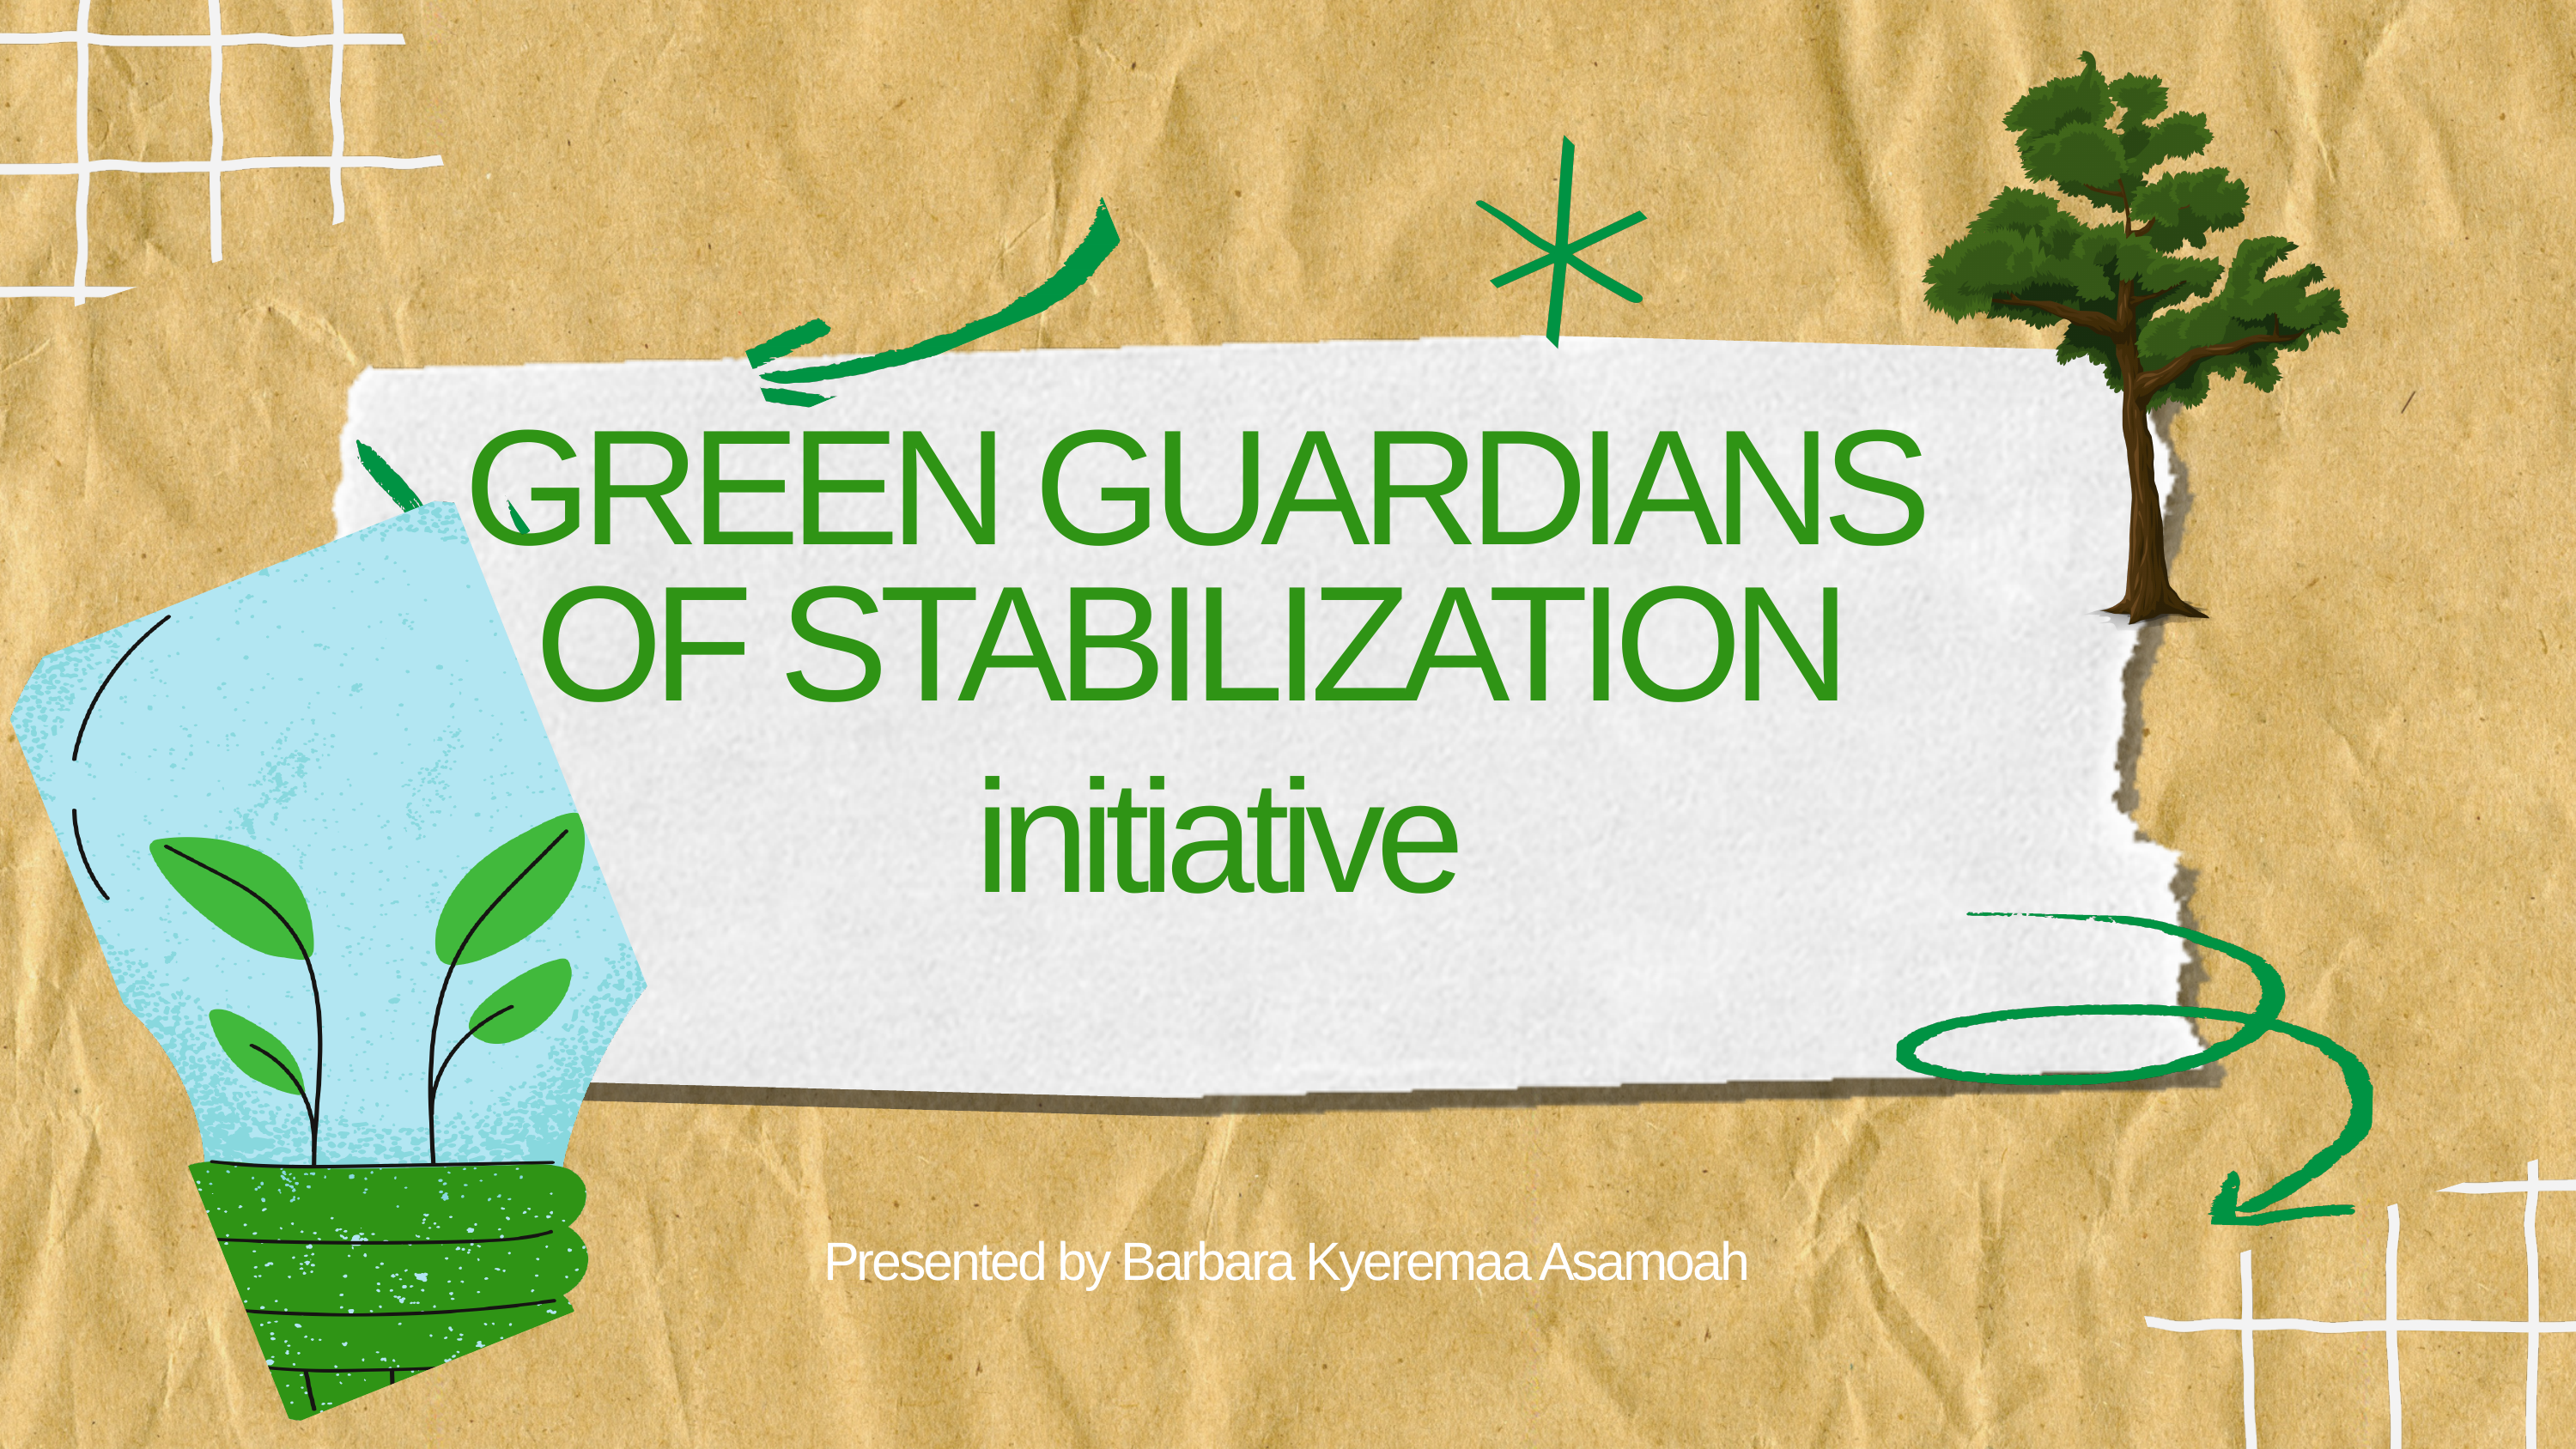

GREEN GUARDIANS OF STABILIZATION

initiative

Presented by Barbara Kyeremaa Asamoah